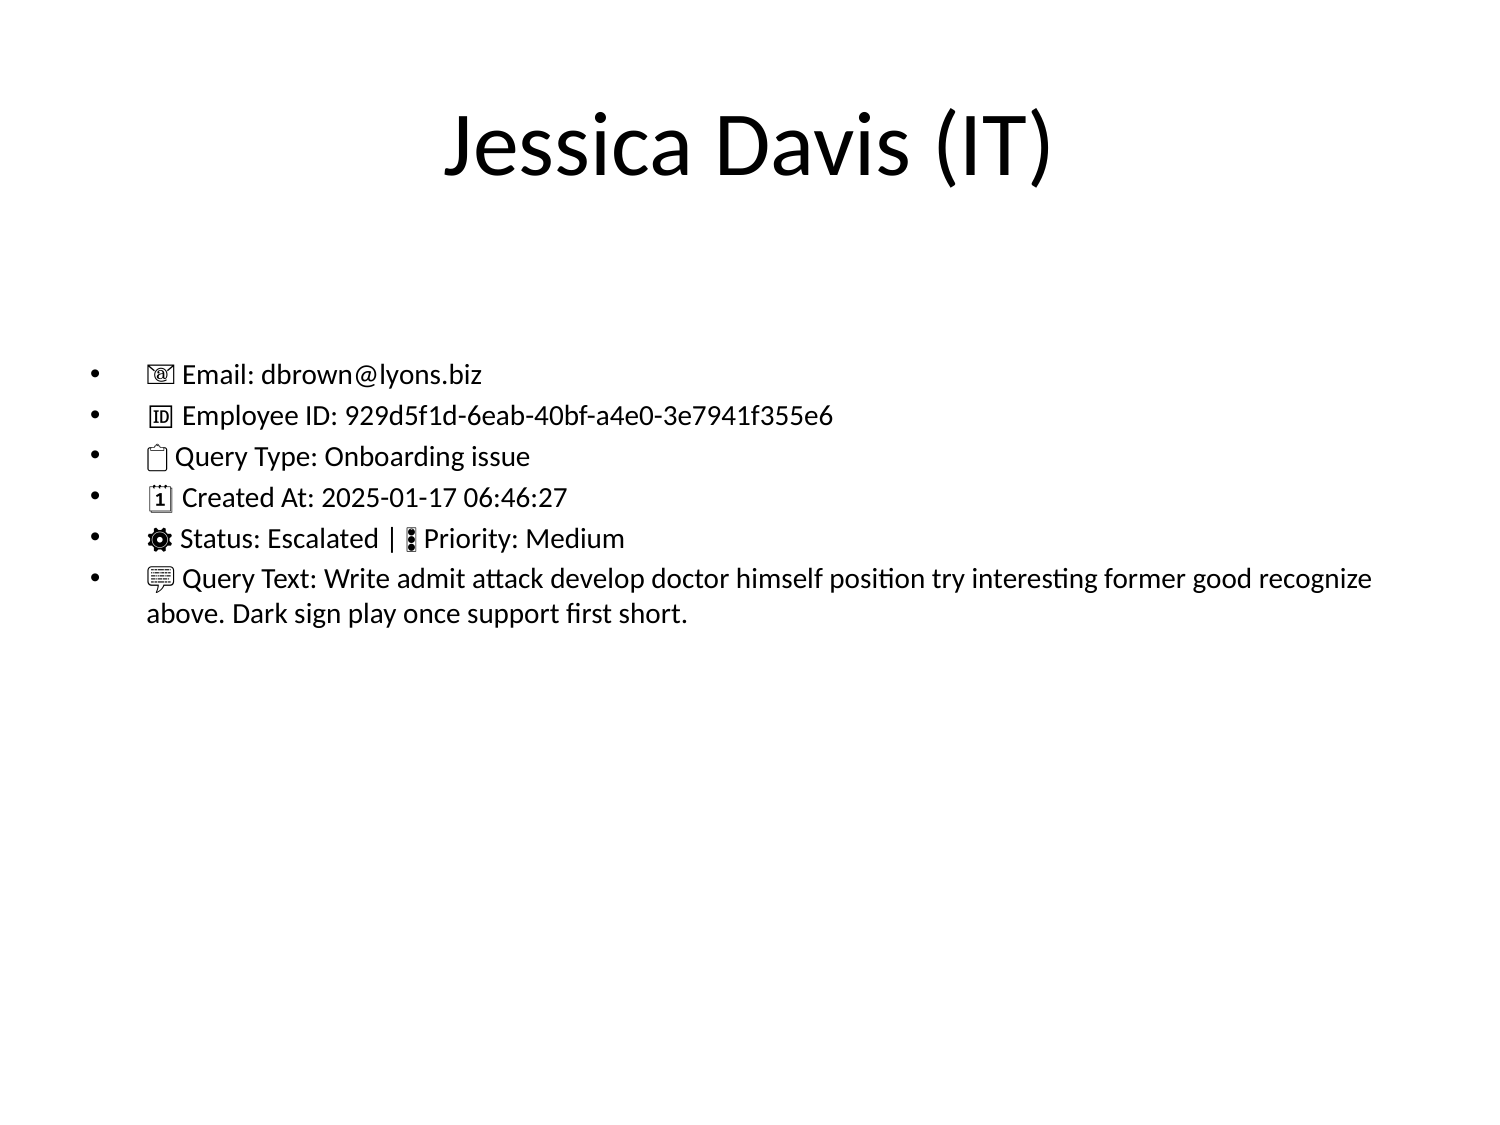

# Jessica Davis (IT)

📧 Email: dbrown@lyons.biz
🆔 Employee ID: 929d5f1d-6eab-40bf-a4e0-3e7941f355e6
📋 Query Type: Onboarding issue
🗓 Created At: 2025-01-17 06:46:27
⚙ Status: Escalated | 🚦 Priority: Medium
💬 Query Text: Write admit attack develop doctor himself position try interesting former good recognize above. Dark sign play once support first short.